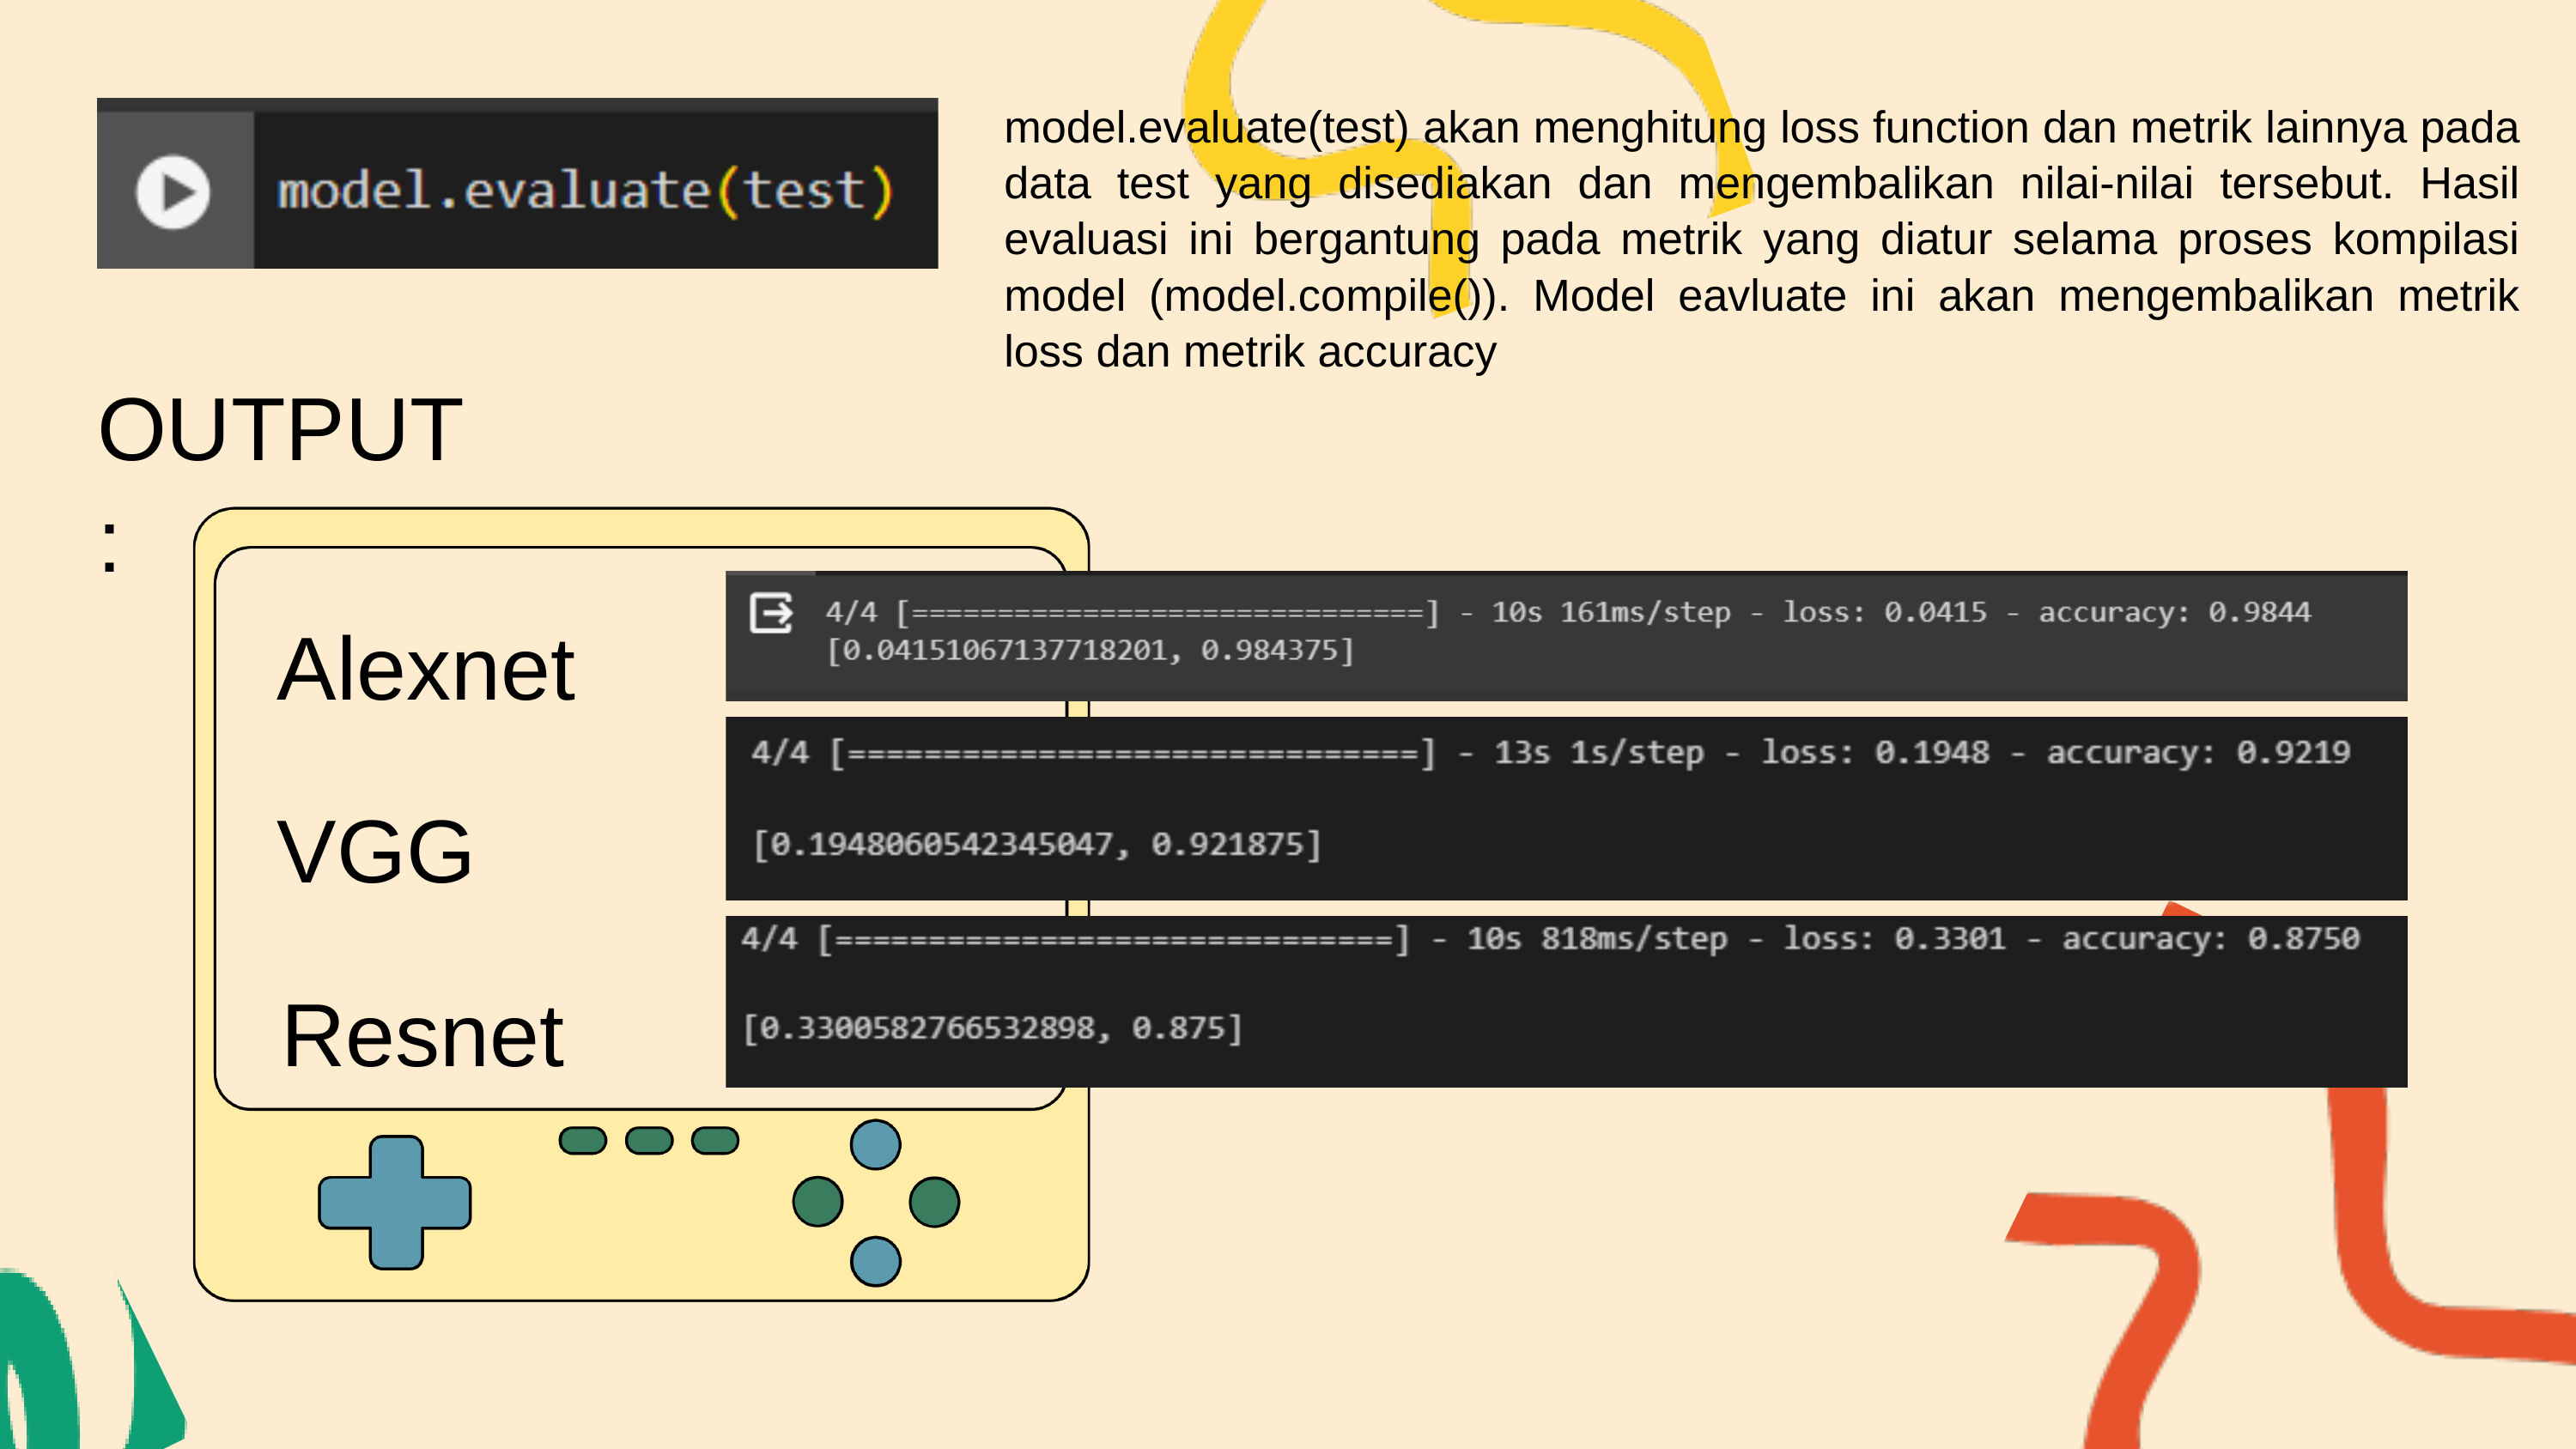

model.evaluate(test) akan menghitung loss function dan metrik lainnya pada data test yang disediakan dan mengembalikan nilai-nilai tersebut. Hasil evaluasi ini bergantung pada metrik yang diatur selama proses kompilasi model (model.compile()). Model eavluate ini akan mengembalikan metrik loss dan metrik accuracy

OUTPUT:

Alexnet

VGG

Resnet